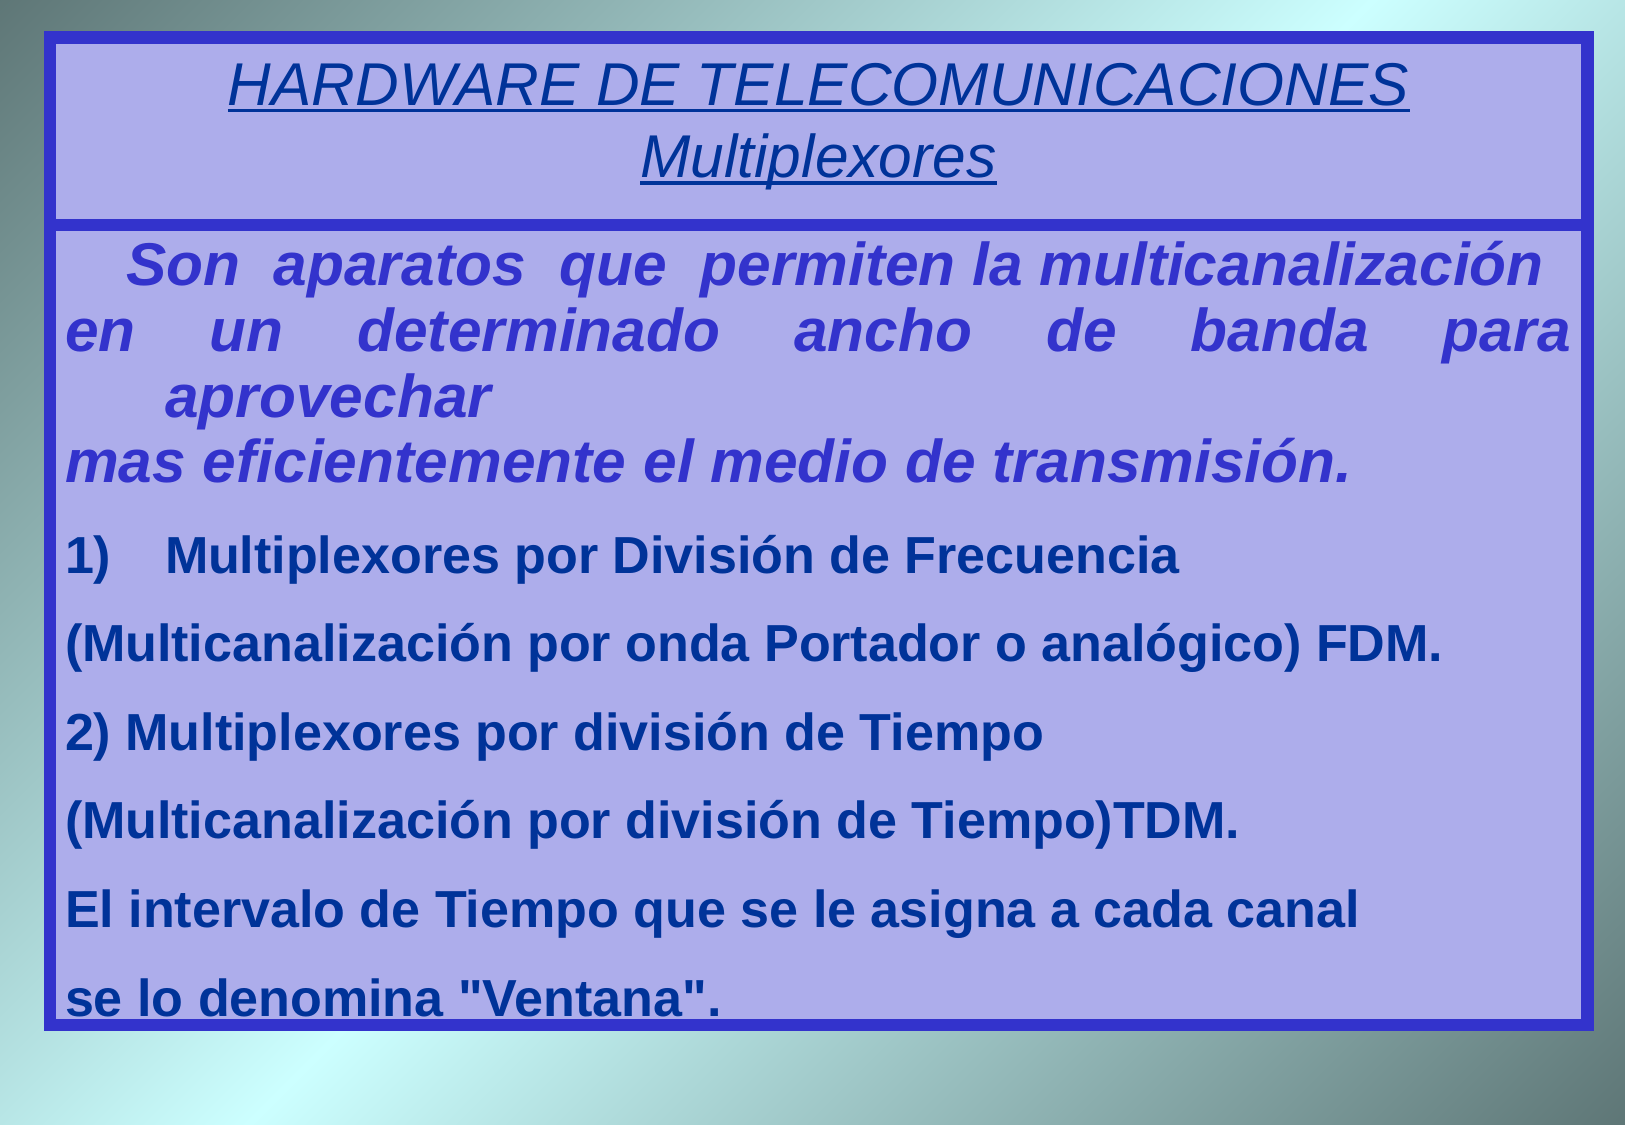

# HARDWARE DE TELECOMUNICACIONES Multiplexores
    Son  aparatos  que  permiten la multicanalización
en un determinado ancho de banda para aprovechar
mas eficientemente el medio de transmisión.
Multiplexores por División de Frecuencia
(Multicanalización por onda Portador o analógico) FDM.
2) Multiplexores por división de Tiempo
(Multicanalización por división de Tiempo)TDM.
El intervalo de Tiempo que se le asigna a cada canal
se lo denomina "Ventana".